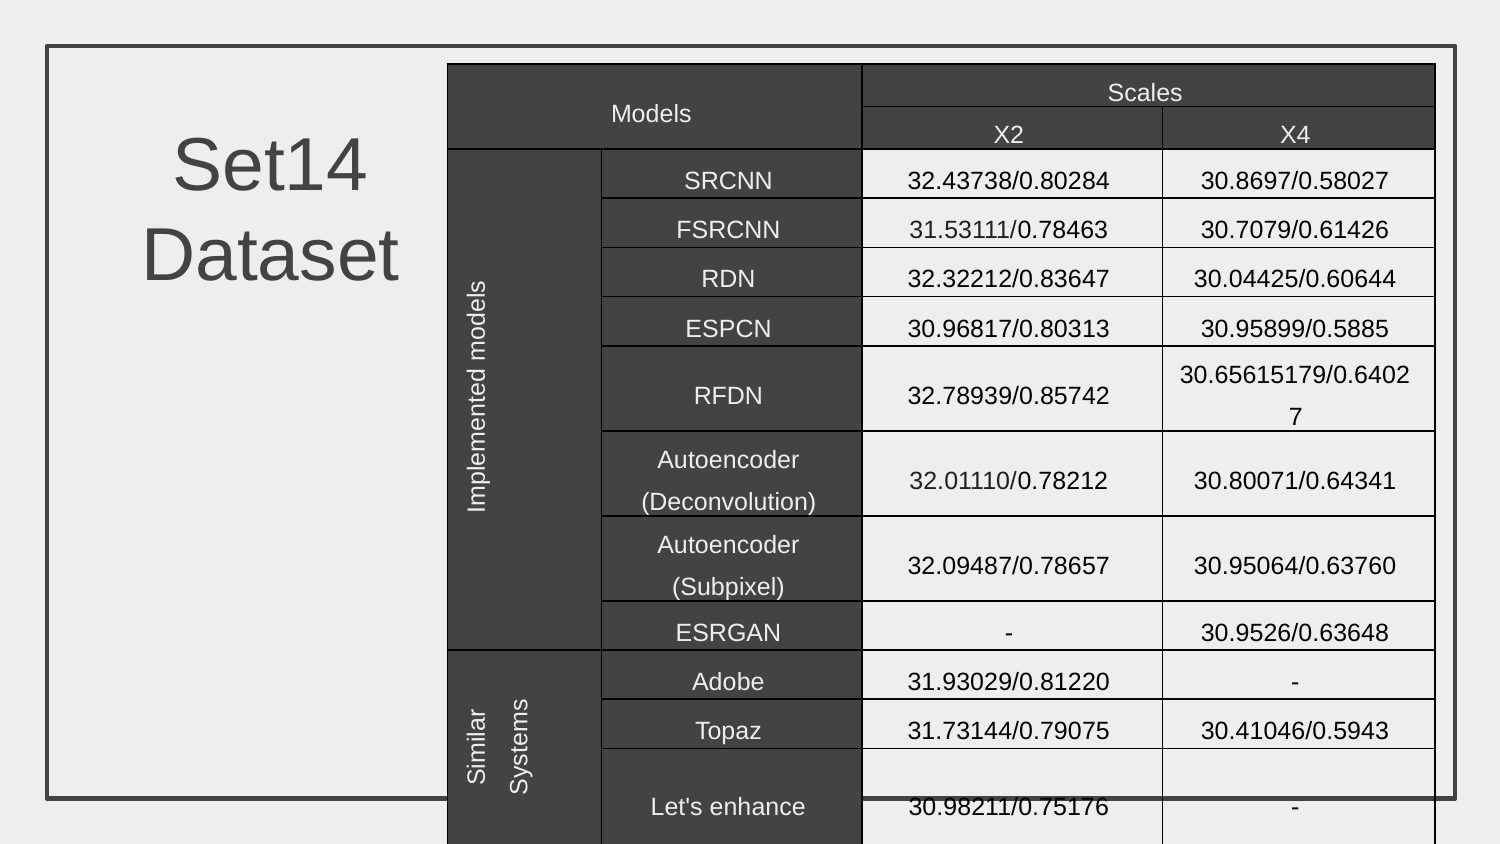

| Models |  | Scales |  |
| --- | --- | --- | --- |
|  |  | X2 | X4 |
| Implemented models | SRCNN | 32.43738/0.80284 | 30.8697/0.58027 |
|  | FSRCNN | 31.53111/0.78463 | 30.7079/0.61426 |
|  | RDN | 32.32212/0.83647 | 30.04425/0.60644 |
|  | ESPCN | 30.96817/0.80313 | 30.95899/0.5885 |
|  | RFDN | 32.78939/0.85742 | 30.65615179/0.64027 |
|  | Autoencoder (Deconvolution) | 32.01110/0.78212 | 30.80071/0.64341 |
|  | Autoencoder (Subpixel) | 32.09487/0.78657 | 30.95064/0.63760 |
|  | ESRGAN | - | 30.9526/0.63648 |
| Similar Systems | Adobe | 31.93029/0.81220 | - |
|  | Topaz | 31.73144/0.79075 | 30.41046/0.5943 |
|  | Let's enhance | 30.98211/0.75176 | - |
# Set14 Dataset